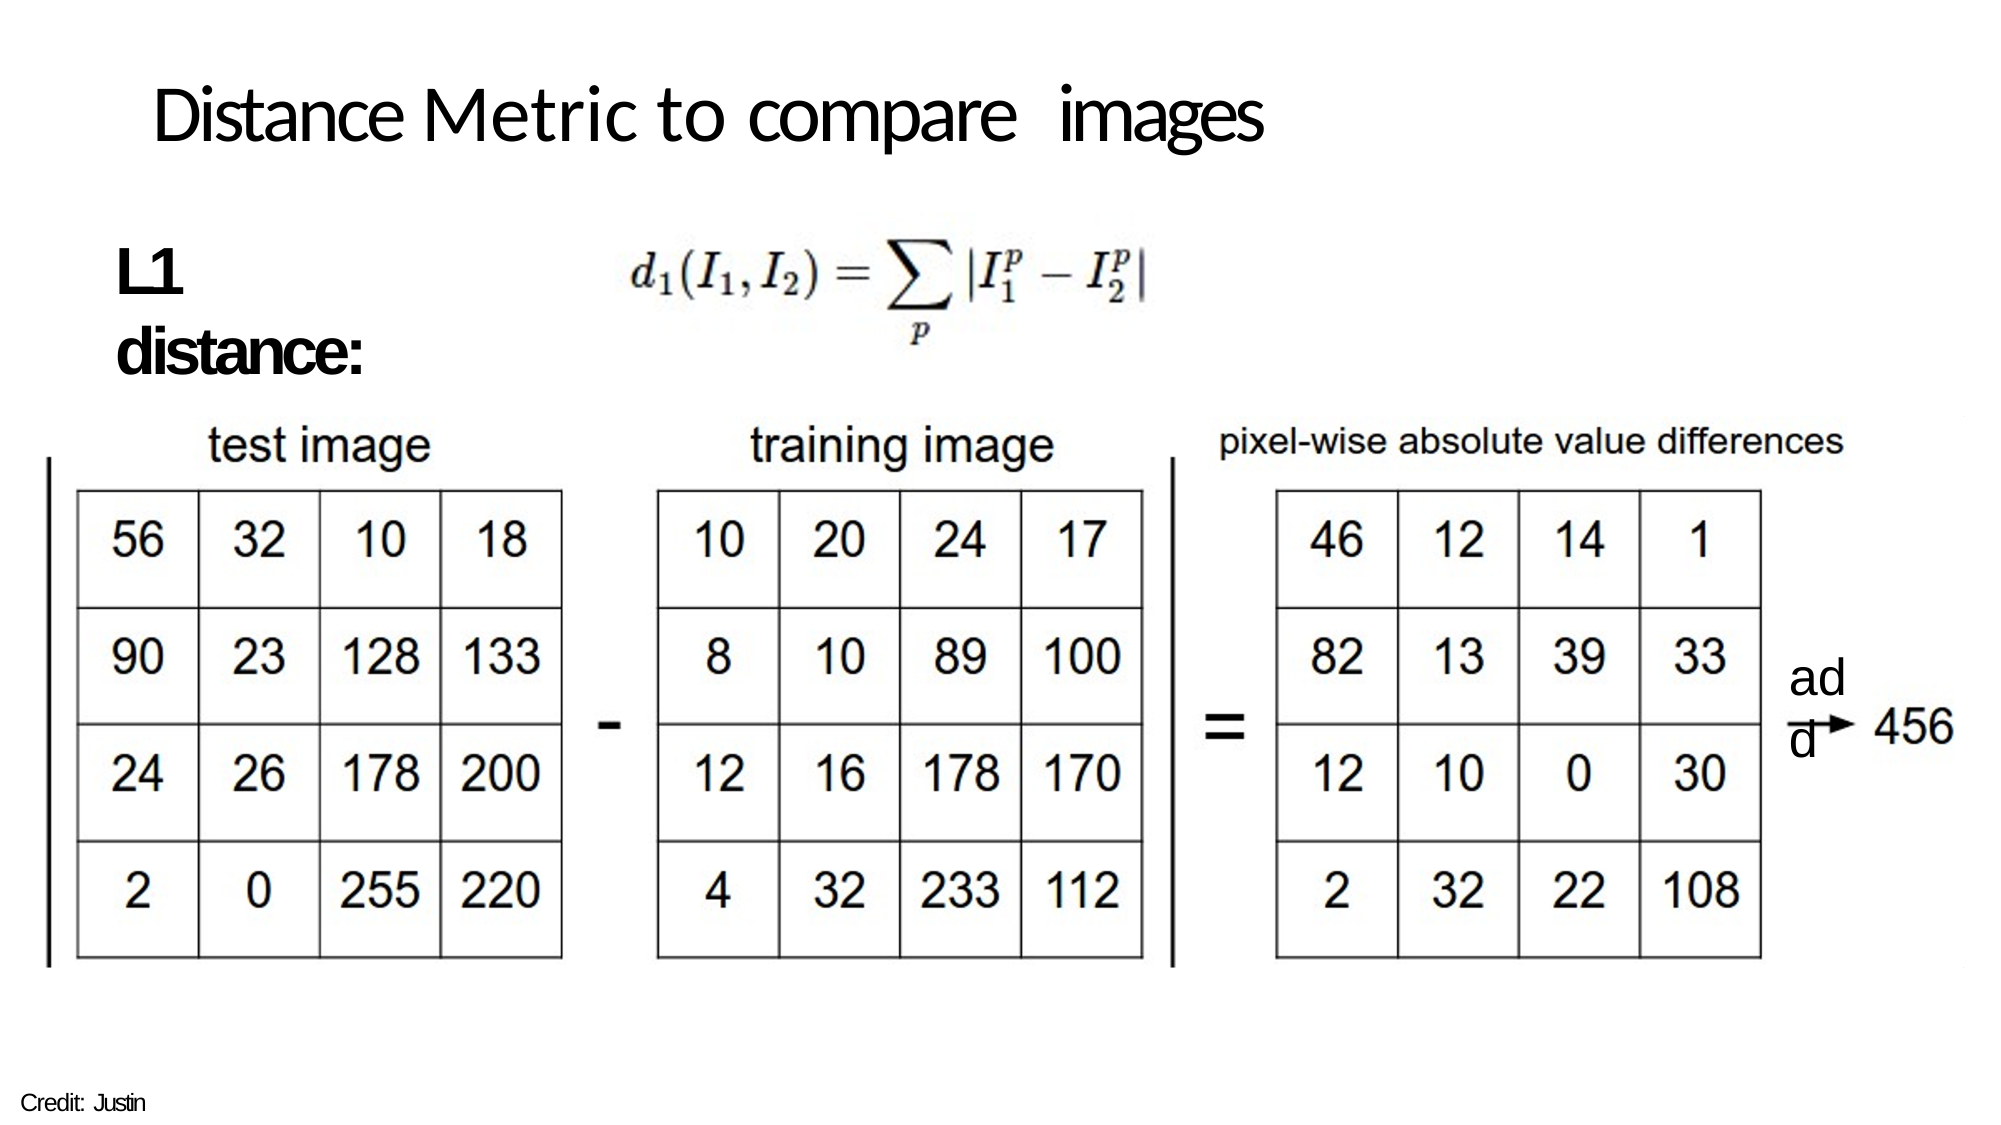

# Distance Metric to compare  images

L1 distance:

add
Credit: Justin